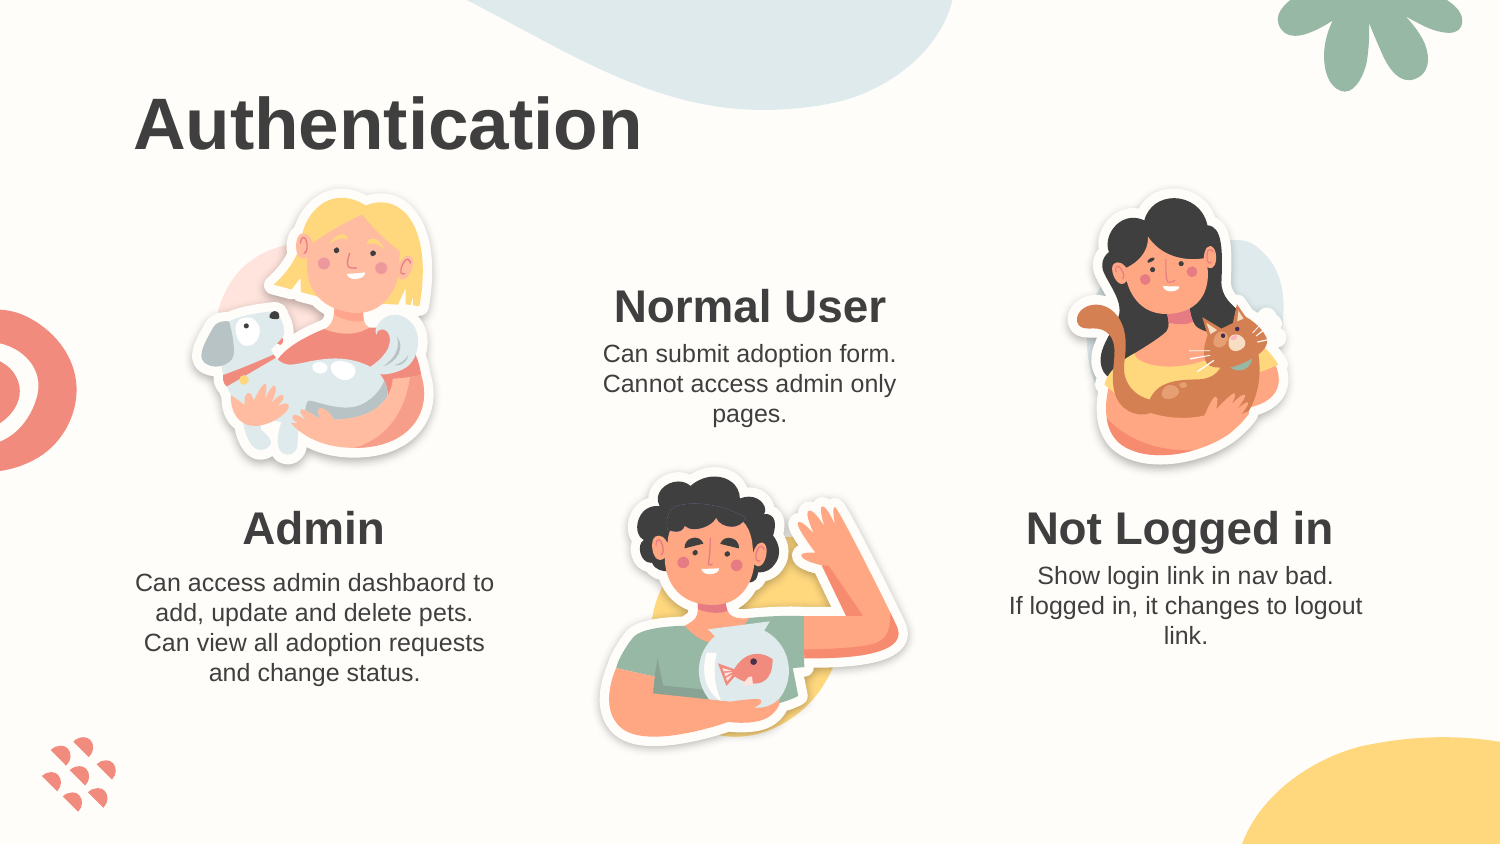

# Authentication

Normal User
Can submit adoption form.
Cannot access admin only pages.

Admin
Not Logged in

Show login link in nav bad.
If logged in, it changes to logout link.
Can access admin dashbaord to add, update and delete pets.
Can view all adoption requests and change status.